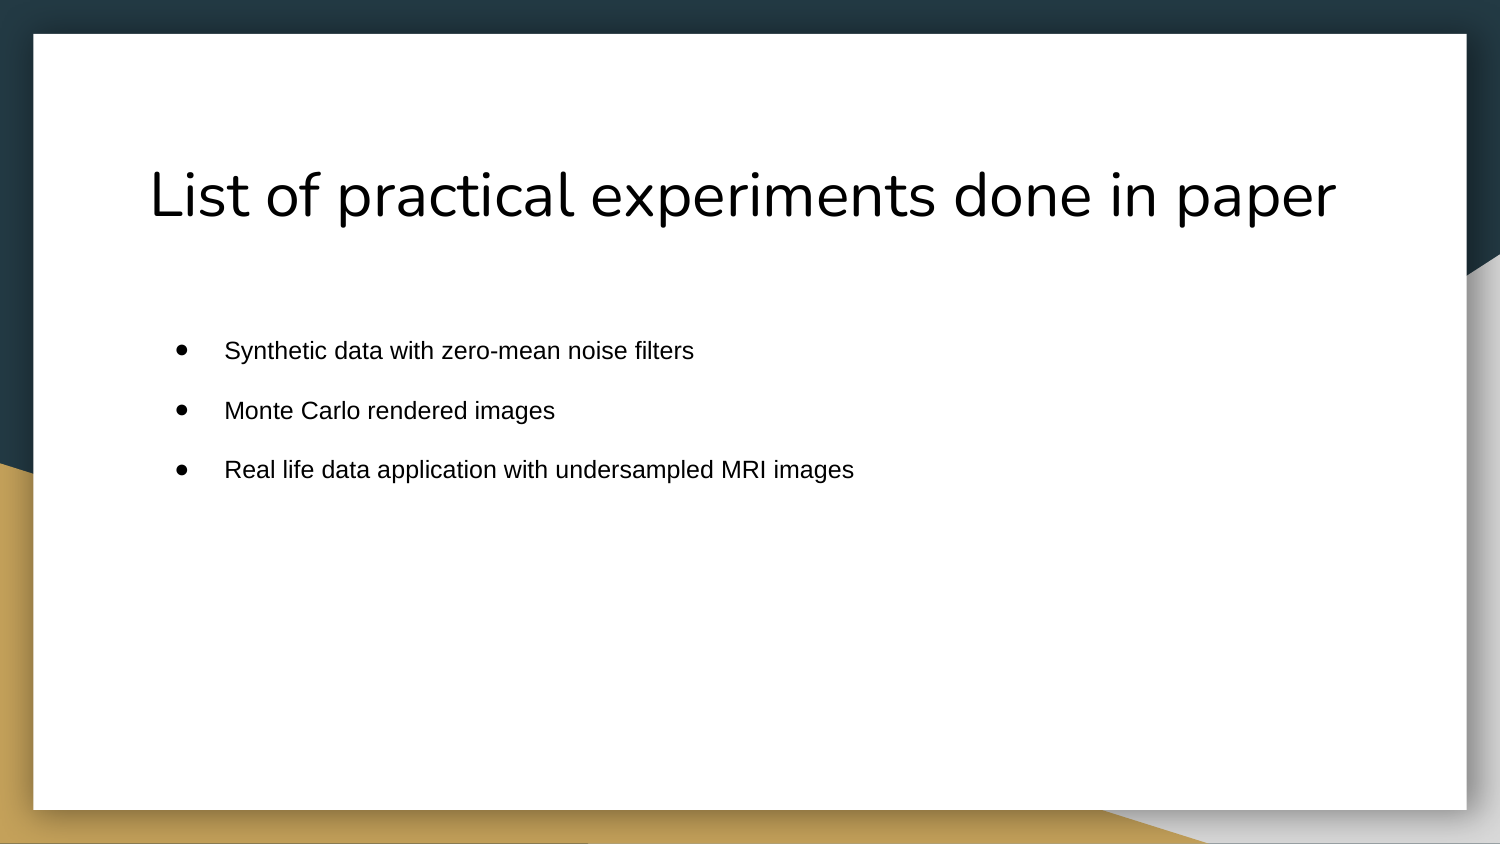

# List of practical experiments done in paper
Synthetic data with zero-mean noise filters
Monte Carlo rendered images
Real life data application with undersampled MRI images